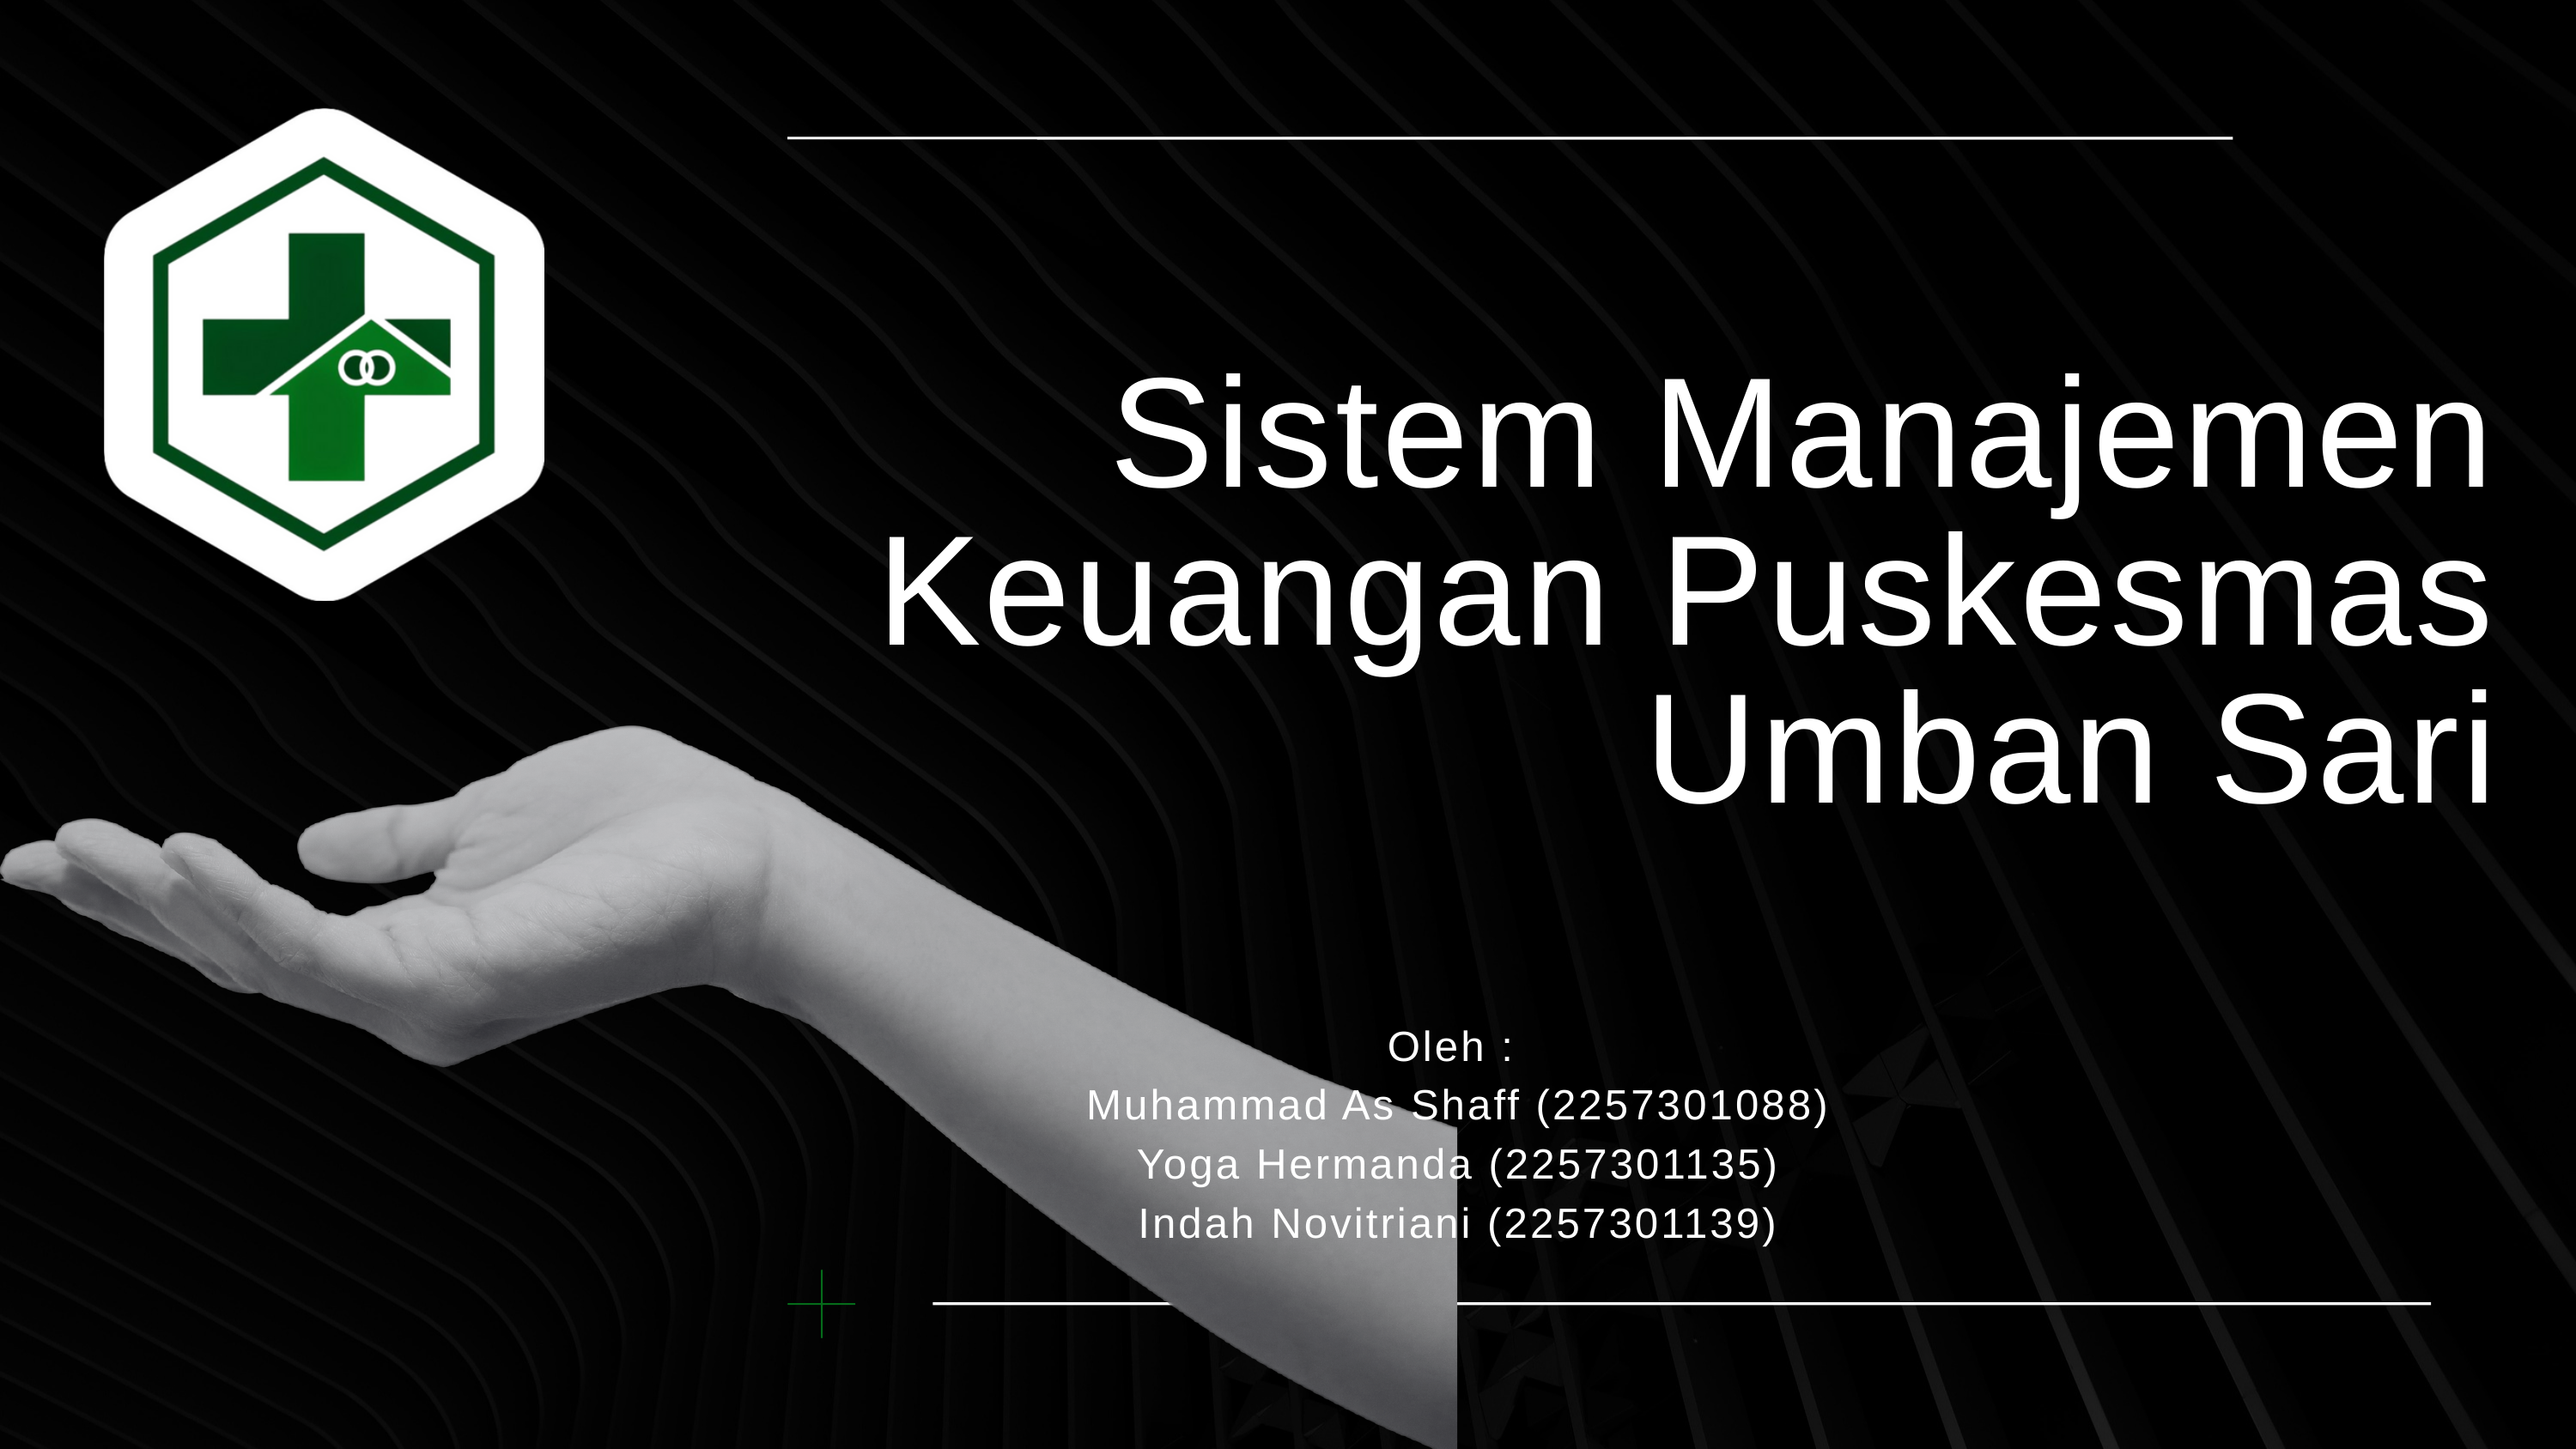

Sistem Manajemen Keuangan Puskesmas Umban Sari

Oleh :
Muhammad As Shaff (2257301088)
Yoga Hermanda (2257301135)
Indah Novitriani (2257301139)